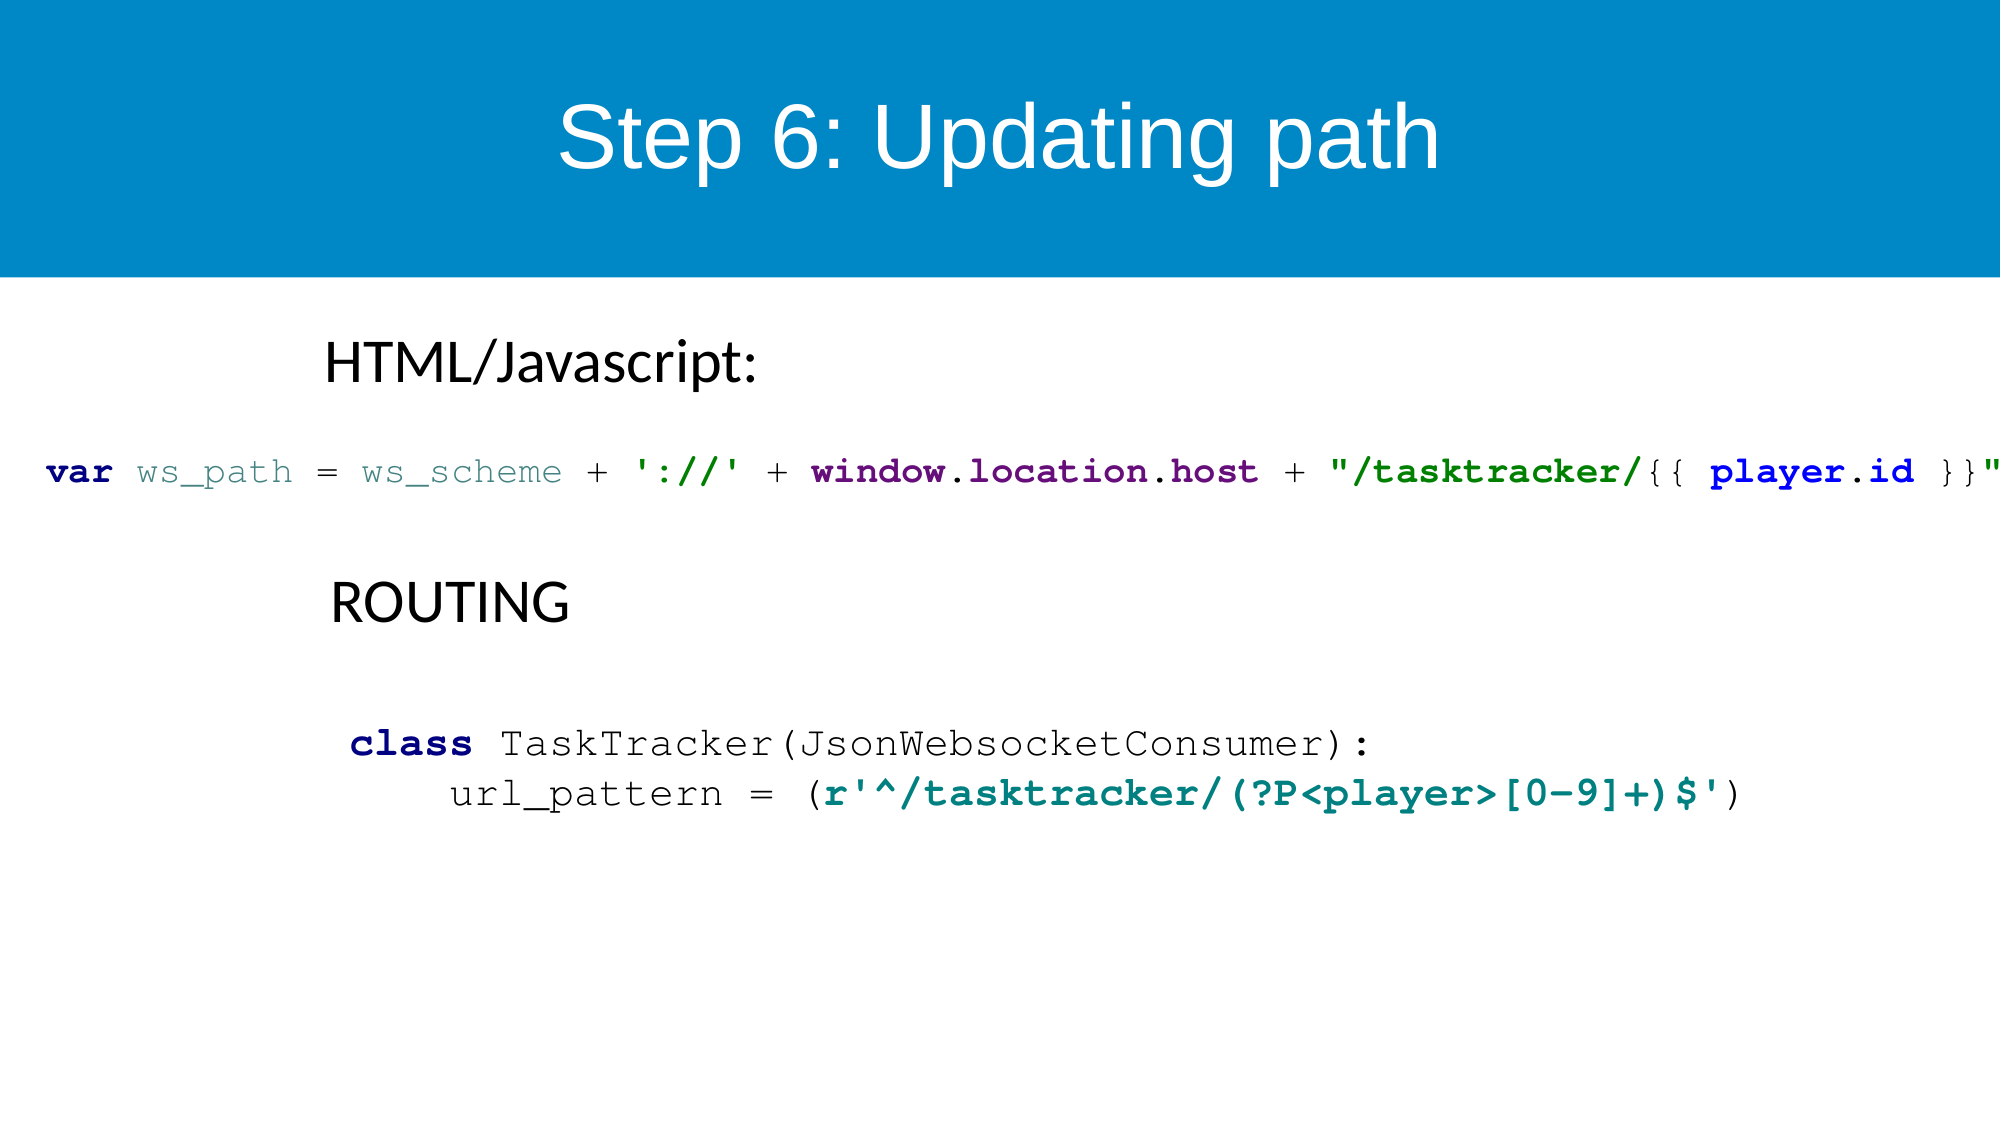

# Step 6: Updating path
HTML/Javascript:
var ws_path = ws_scheme + '://' + window.location.host + "/tasktracker/{{ player.id }}";
ROUTING
class TaskTracker(JsonWebsocketConsumer):
    url_pattern = (r'^/tasktracker/(?P<player>[0-9]+)$')